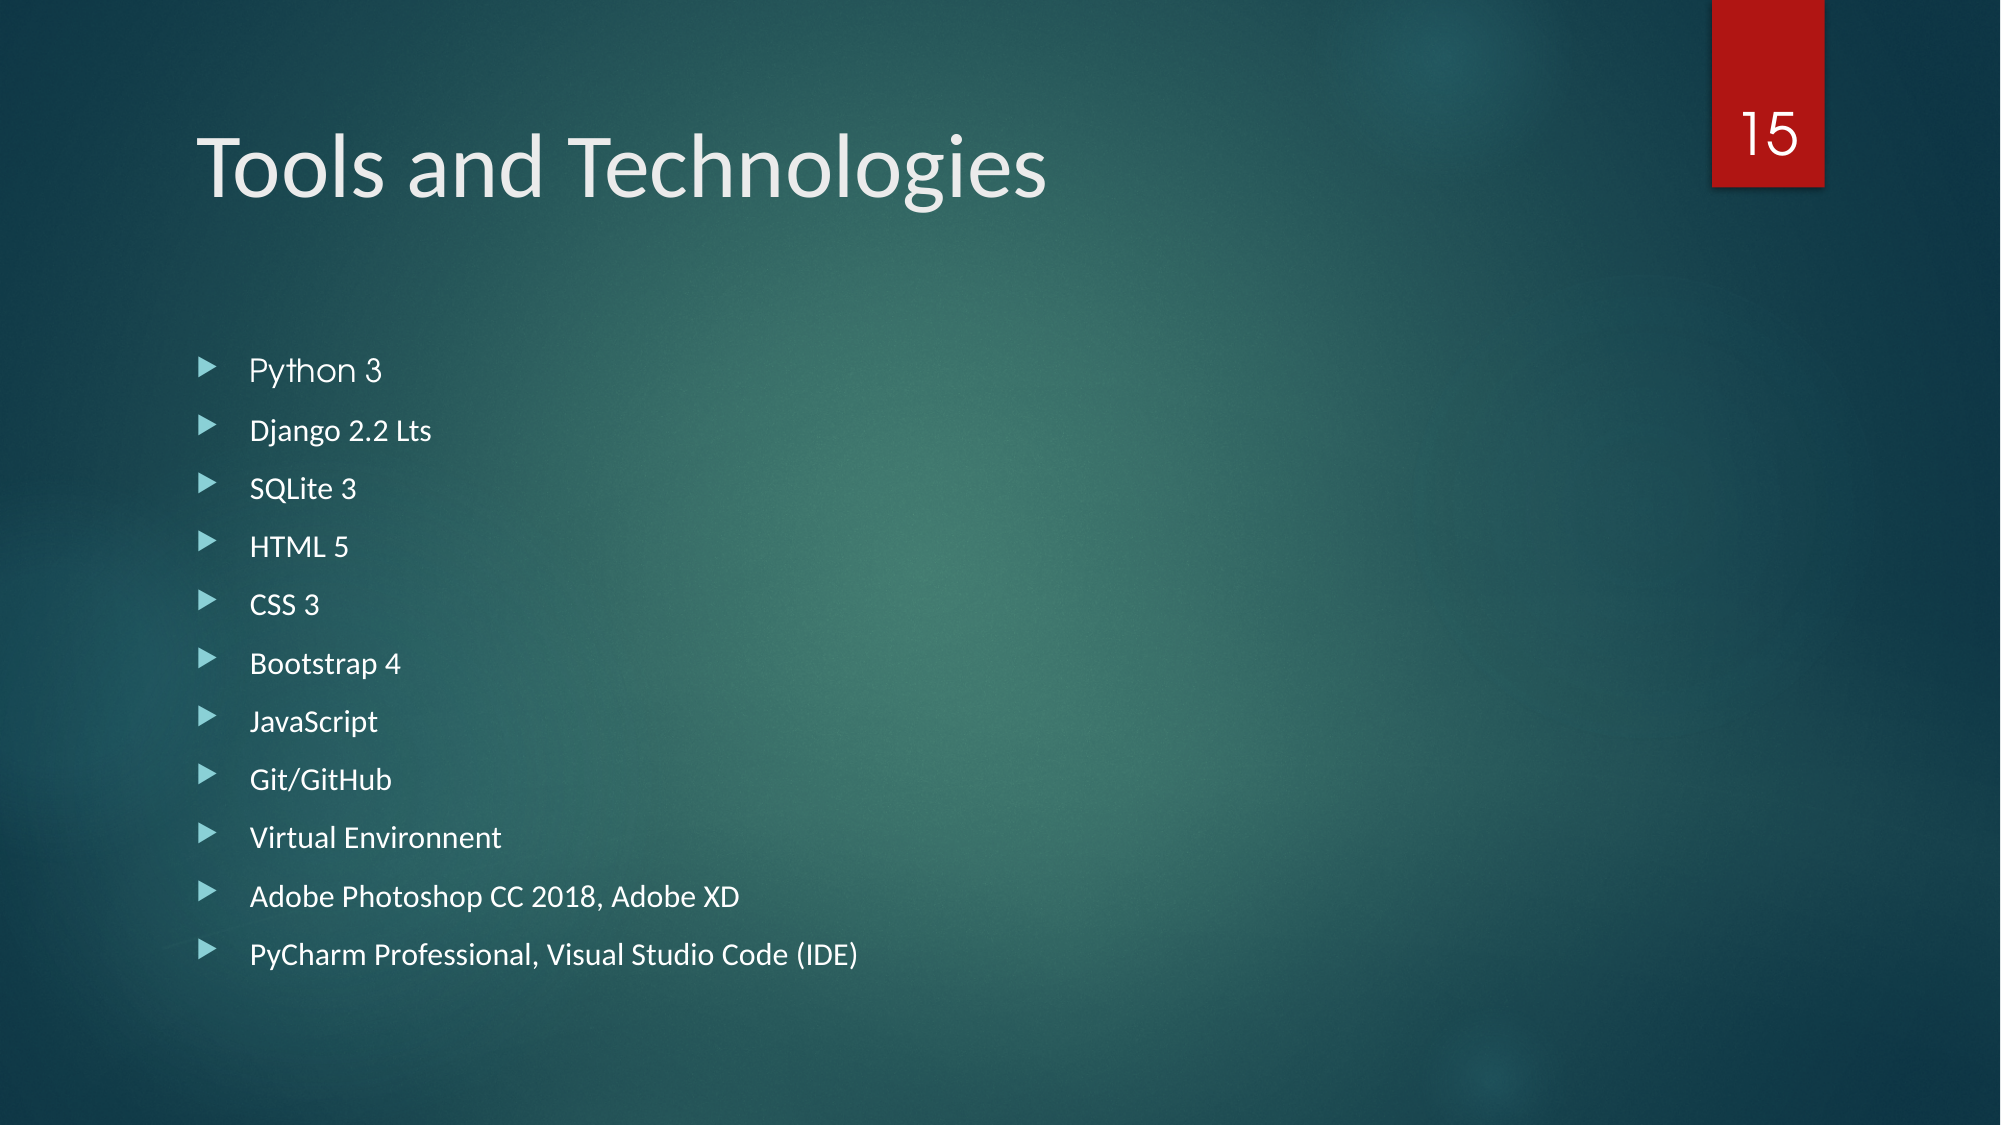

15
# Tools and Technologies

Python 3
Django 2.2 Lts
SQLite 3
HTML 5
CSS 3
Bootstrap 4
JavaScript
Git/GitHub
Virtual Environnent
Adobe Photoshop CC 2018, Adobe XD
PyCharm Professional, Visual Studio Code (IDE)